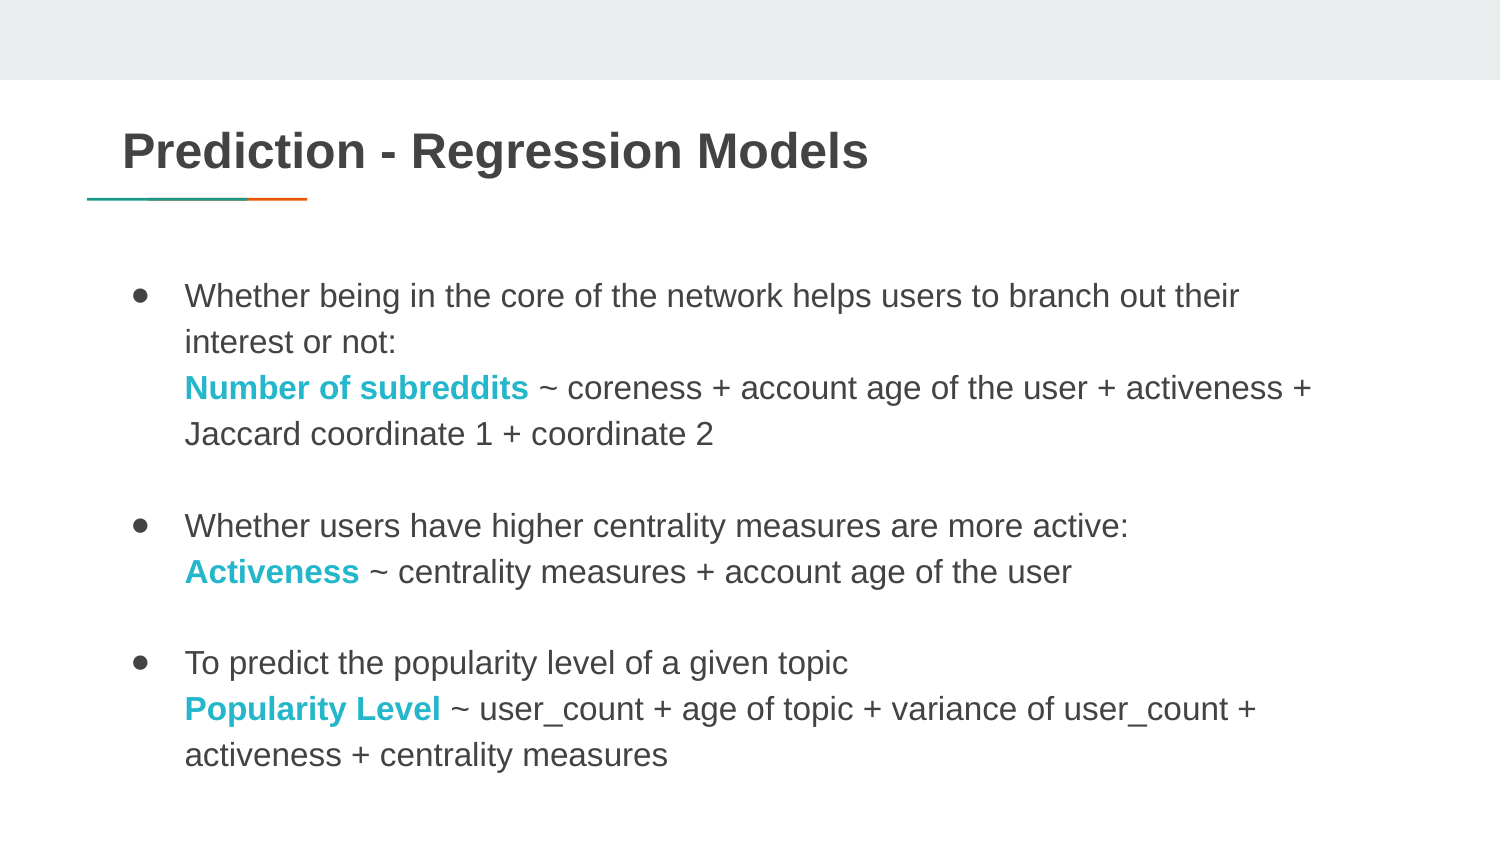

# Prediction - Regression Models
Whether being in the core of the network helps users to branch out their interest or not:
Number of subreddits ~ coreness + account age of the user + activeness + Jaccard coordinate 1 + coordinate 2

Whether users have higher centrality measures are more active:
Activeness ~ centrality measures + account age of the user

To predict the popularity level of a given topic
Popularity Level ~ user_count + age of topic + variance of user_count + activeness + centrality measures